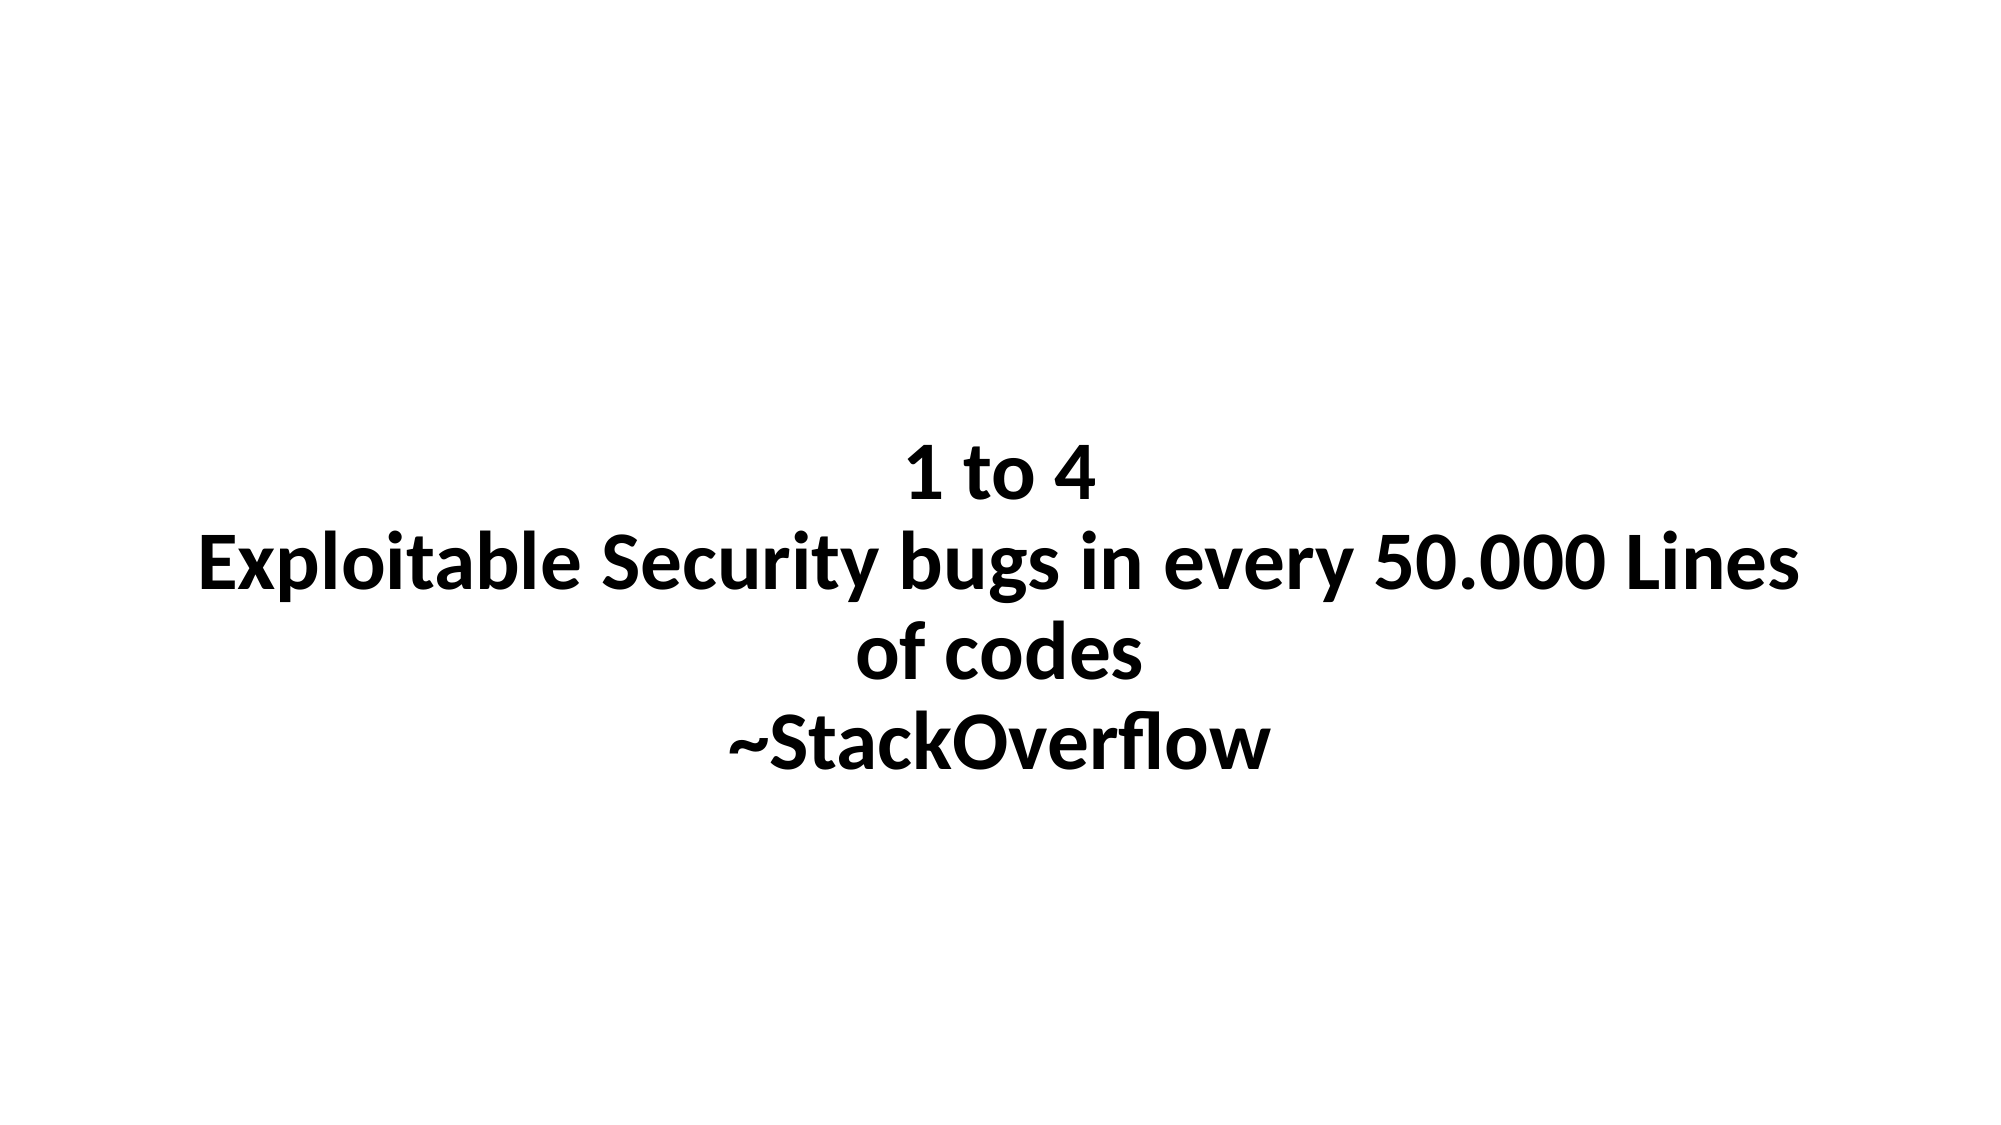

#

1 to 4
Exploitable Security bugs in every 50.000 Lines of codes
~StackOverflow